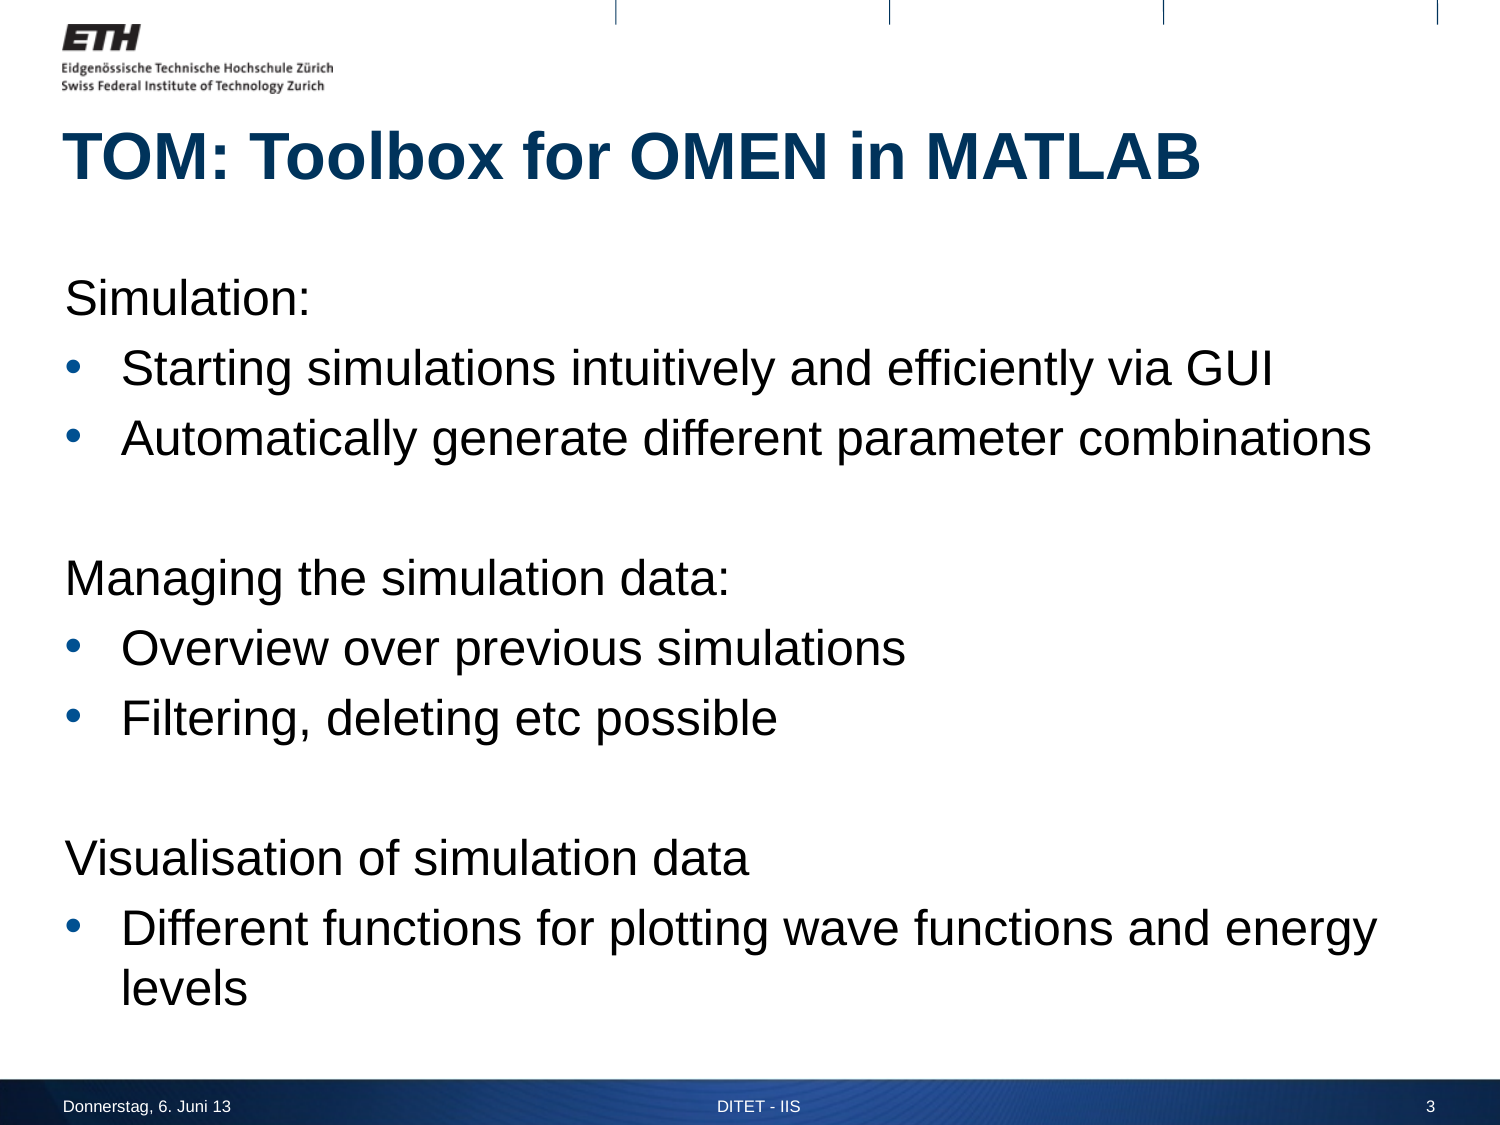

# TOM: Toolbox for OMEN in MATLAB
Simulation:
Starting simulations intuitively and efficiently via GUI
Automatically generate different parameter combinations

Managing the simulation data:
Overview over previous simulations
Filtering, deleting etc possible

Visualisation of simulation data
Different functions for plotting wave functions and energy levels

Donnerstag, 6. Juni 13
DITET - IIS
3